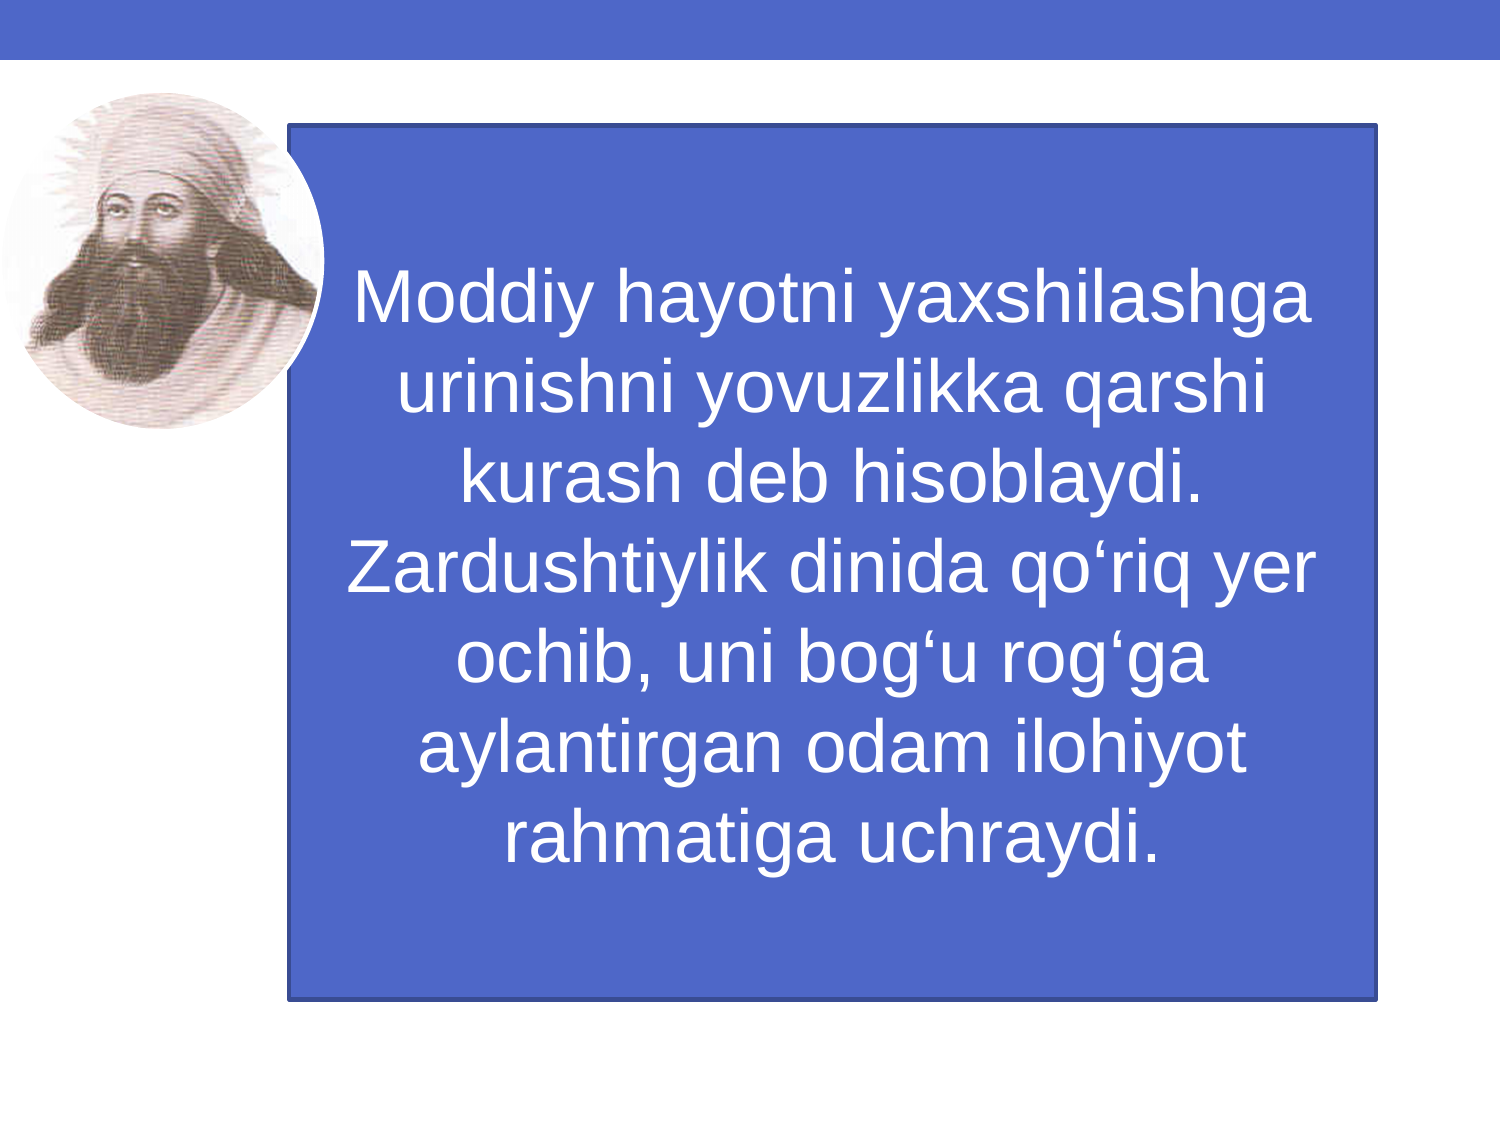

#

Moddiy hayotni yaxshilashga urinishni yovuzlikka qarshi kurash deb hisoblaydi. Zardushtiylik dinida qo‘riq yer ochib, uni bog‘u rog‘ga aylantirgan odam ilohiyot rahmatiga uchraydi.